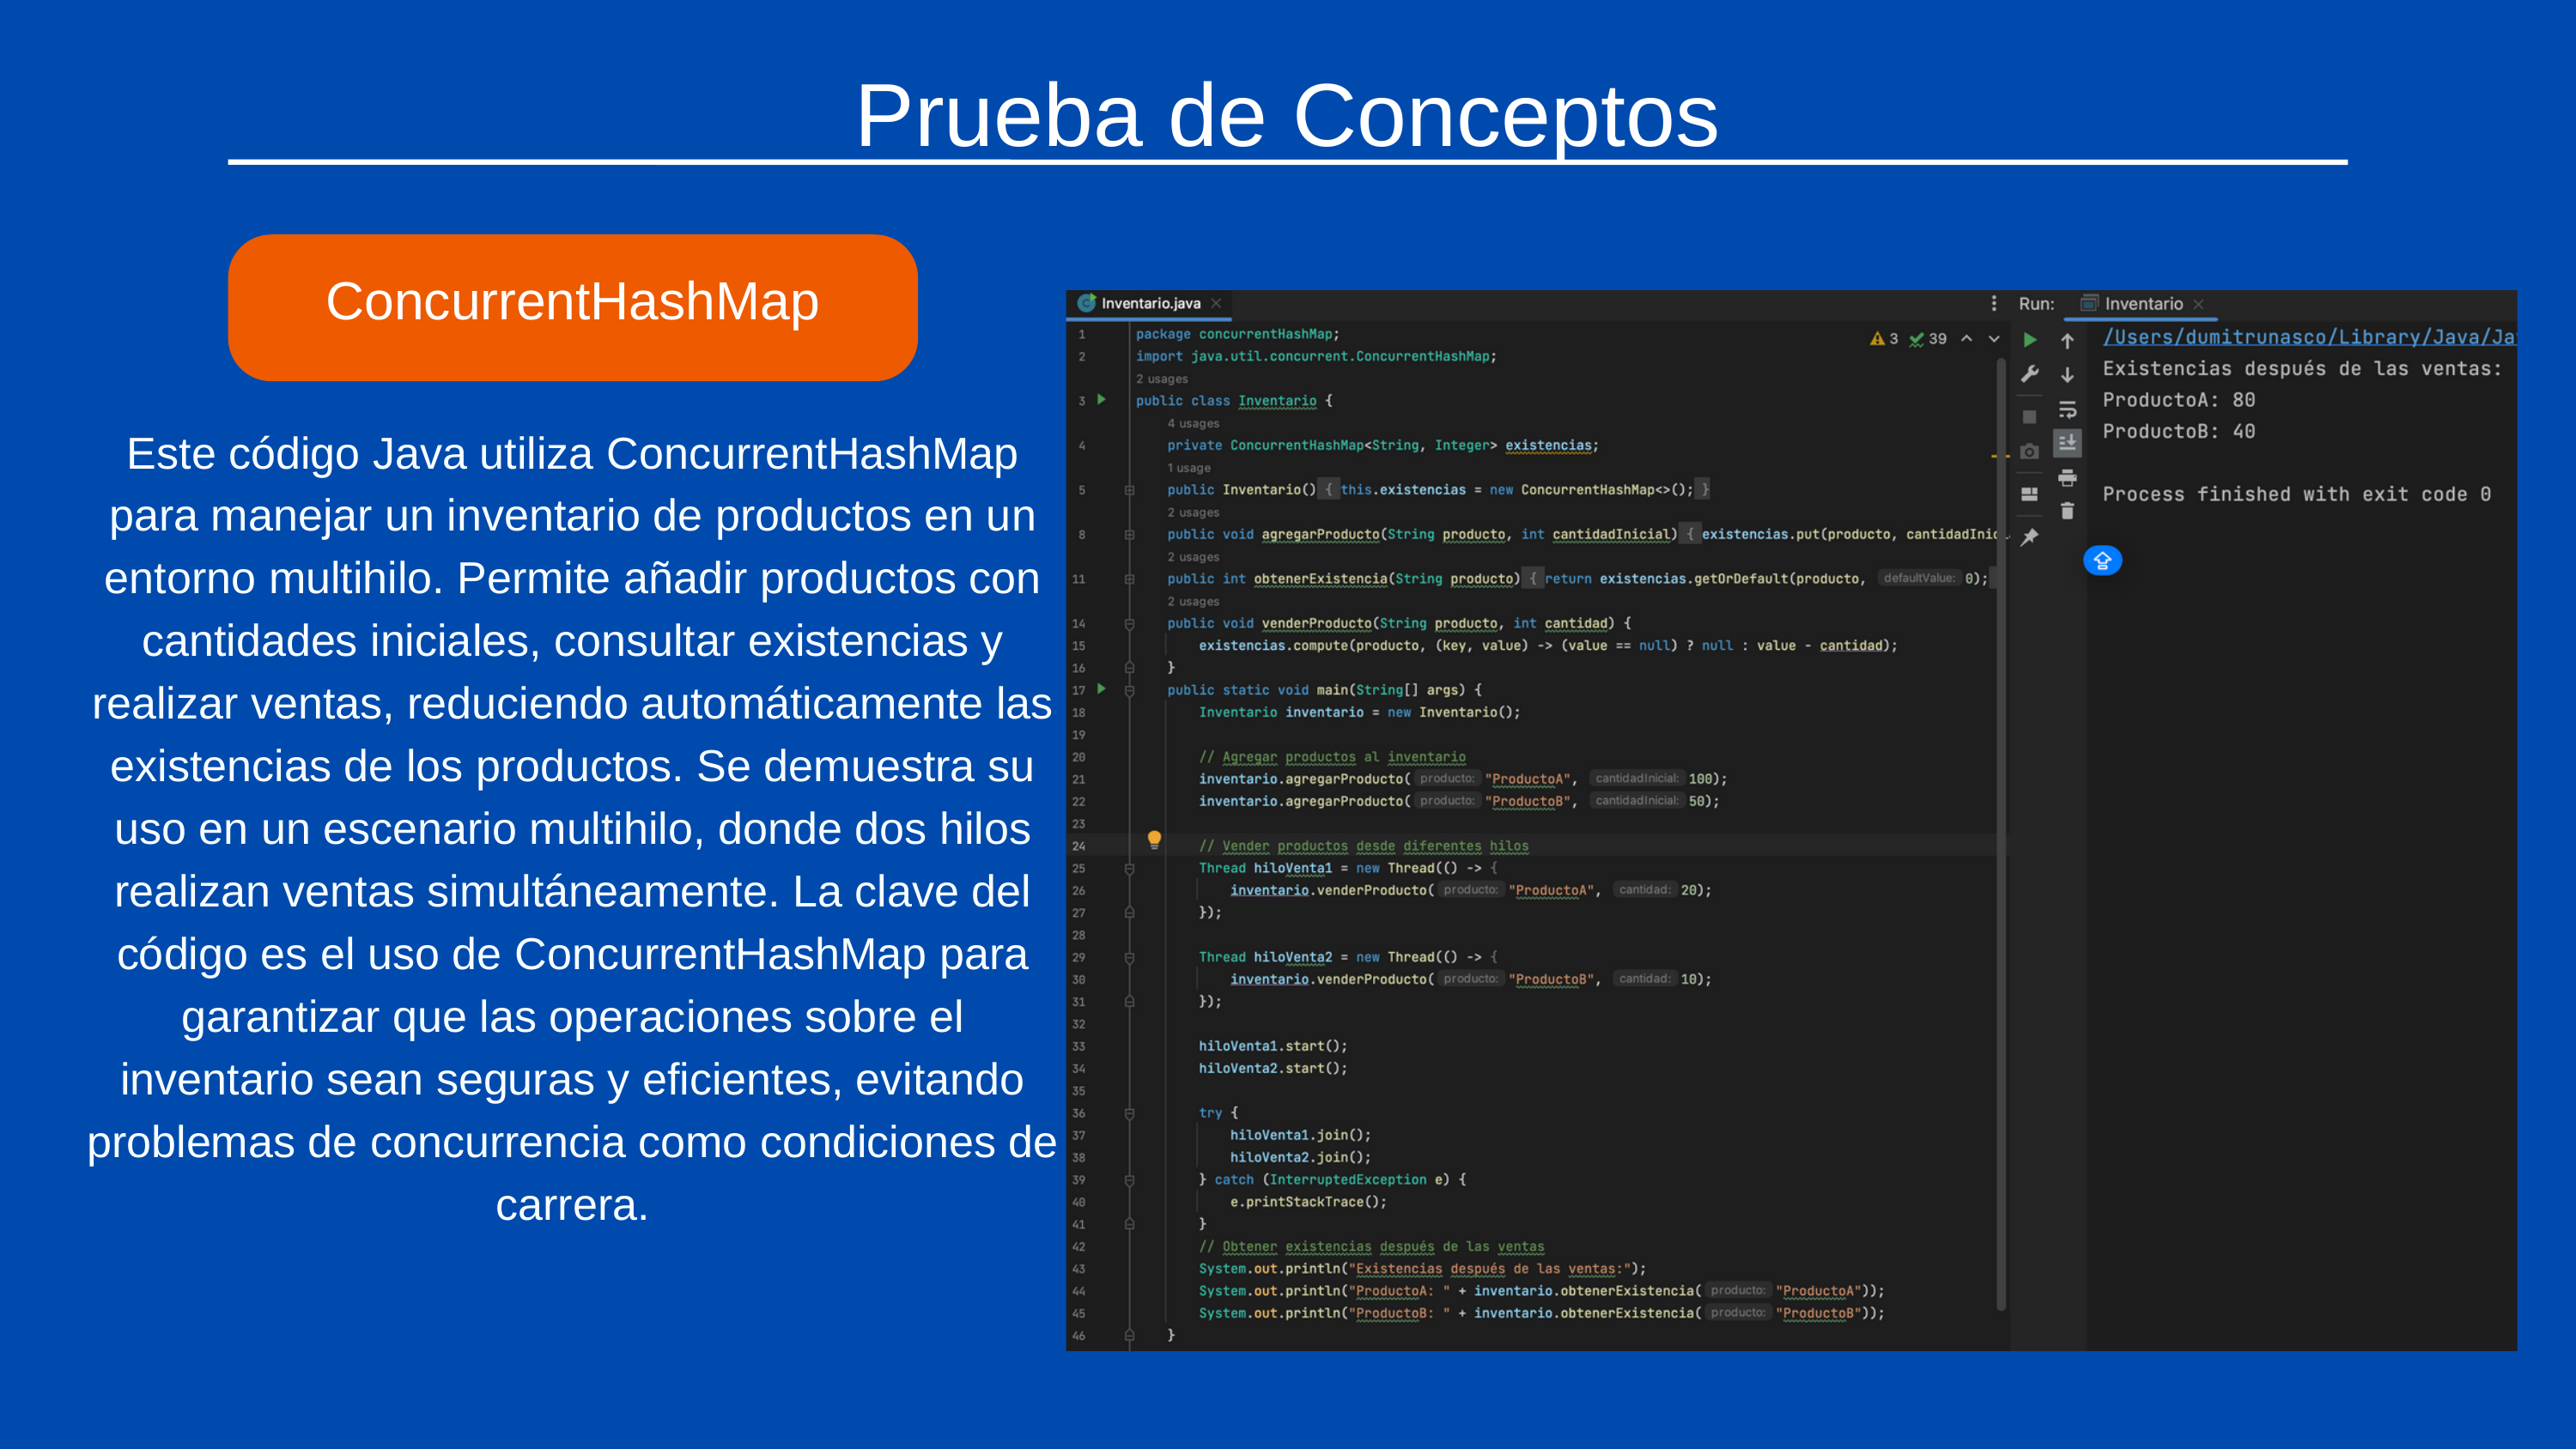

Prueba de Conceptos

ConcurrentHashMap

Este código Java utiliza ConcurrentHashMap para manejar un inventario de productos en un entorno multihilo. Permite añadir productos con cantidades iniciales, consultar existencias y realizar ventas, reduciendo automáticamente las existencias de los productos. Se demuestra su uso en un escenario multihilo, donde dos hilos realizan ventas simultáneamente. La clave del código es el uso de ConcurrentHashMap para garantizar que las operaciones sobre el inventario sean seguras y eficientes, evitando problemas de concurrencia como condiciones de carrera.